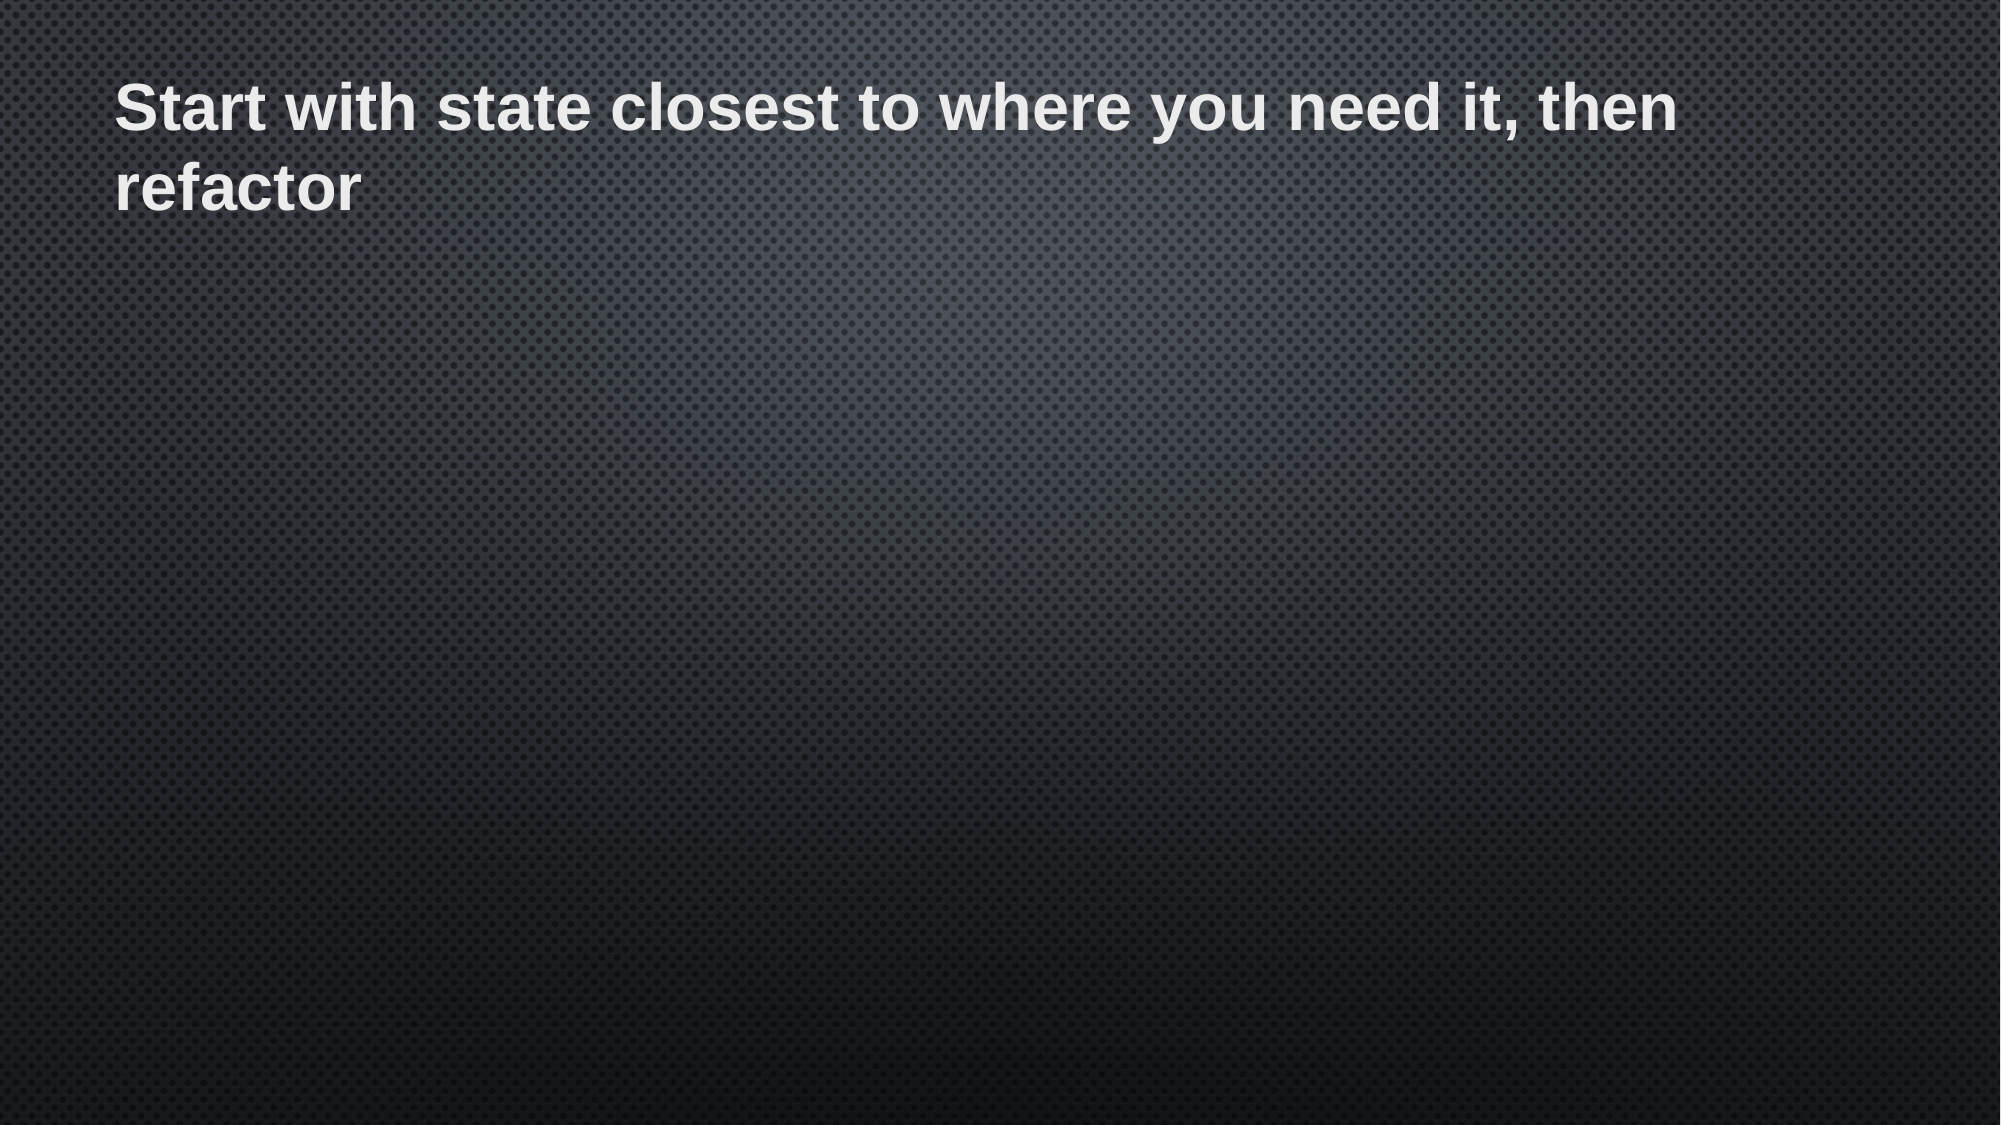

# Start with state closest to where you need it, then refactor